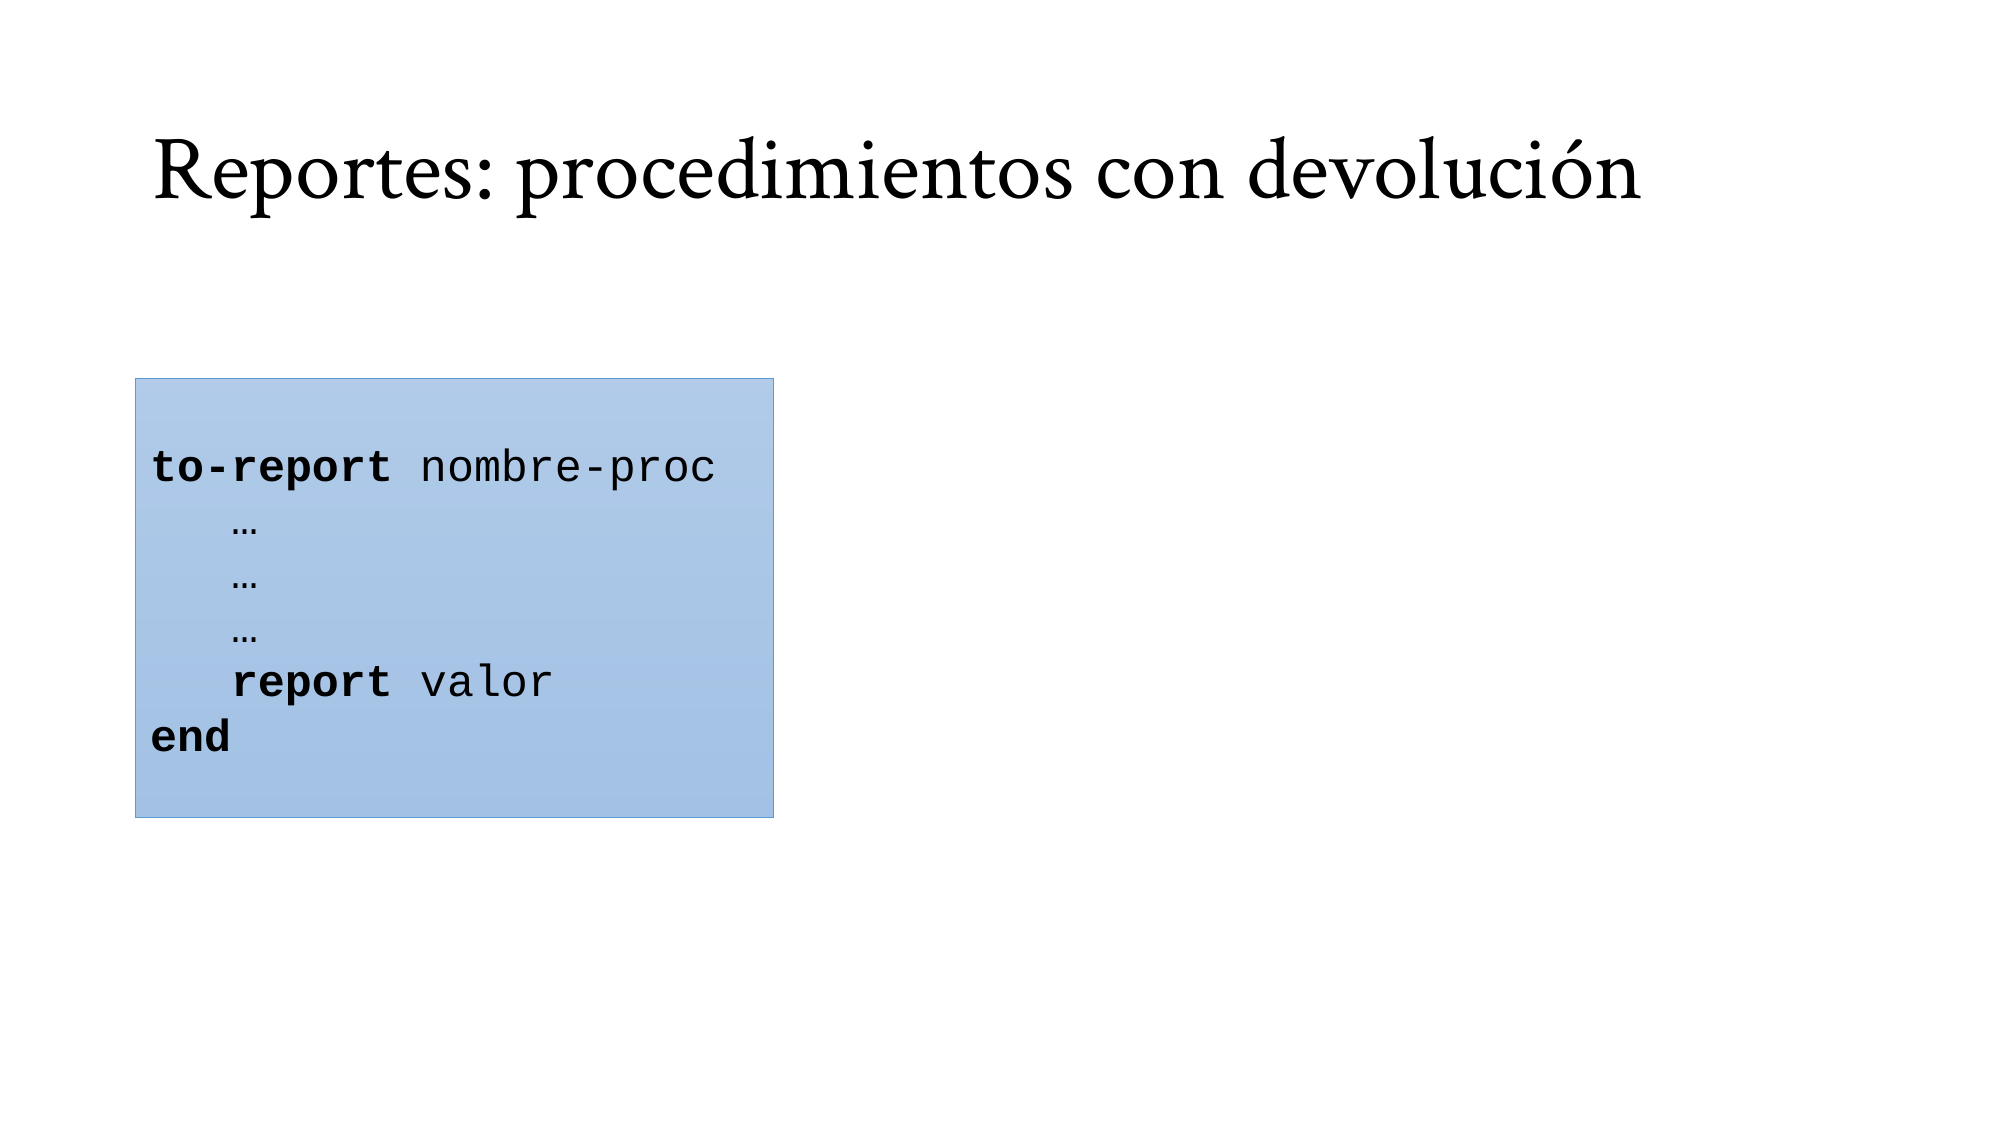

# Reportes: procedimientos con devolución
to-report nombre-proc
   …
   …
   …
   report valor
end